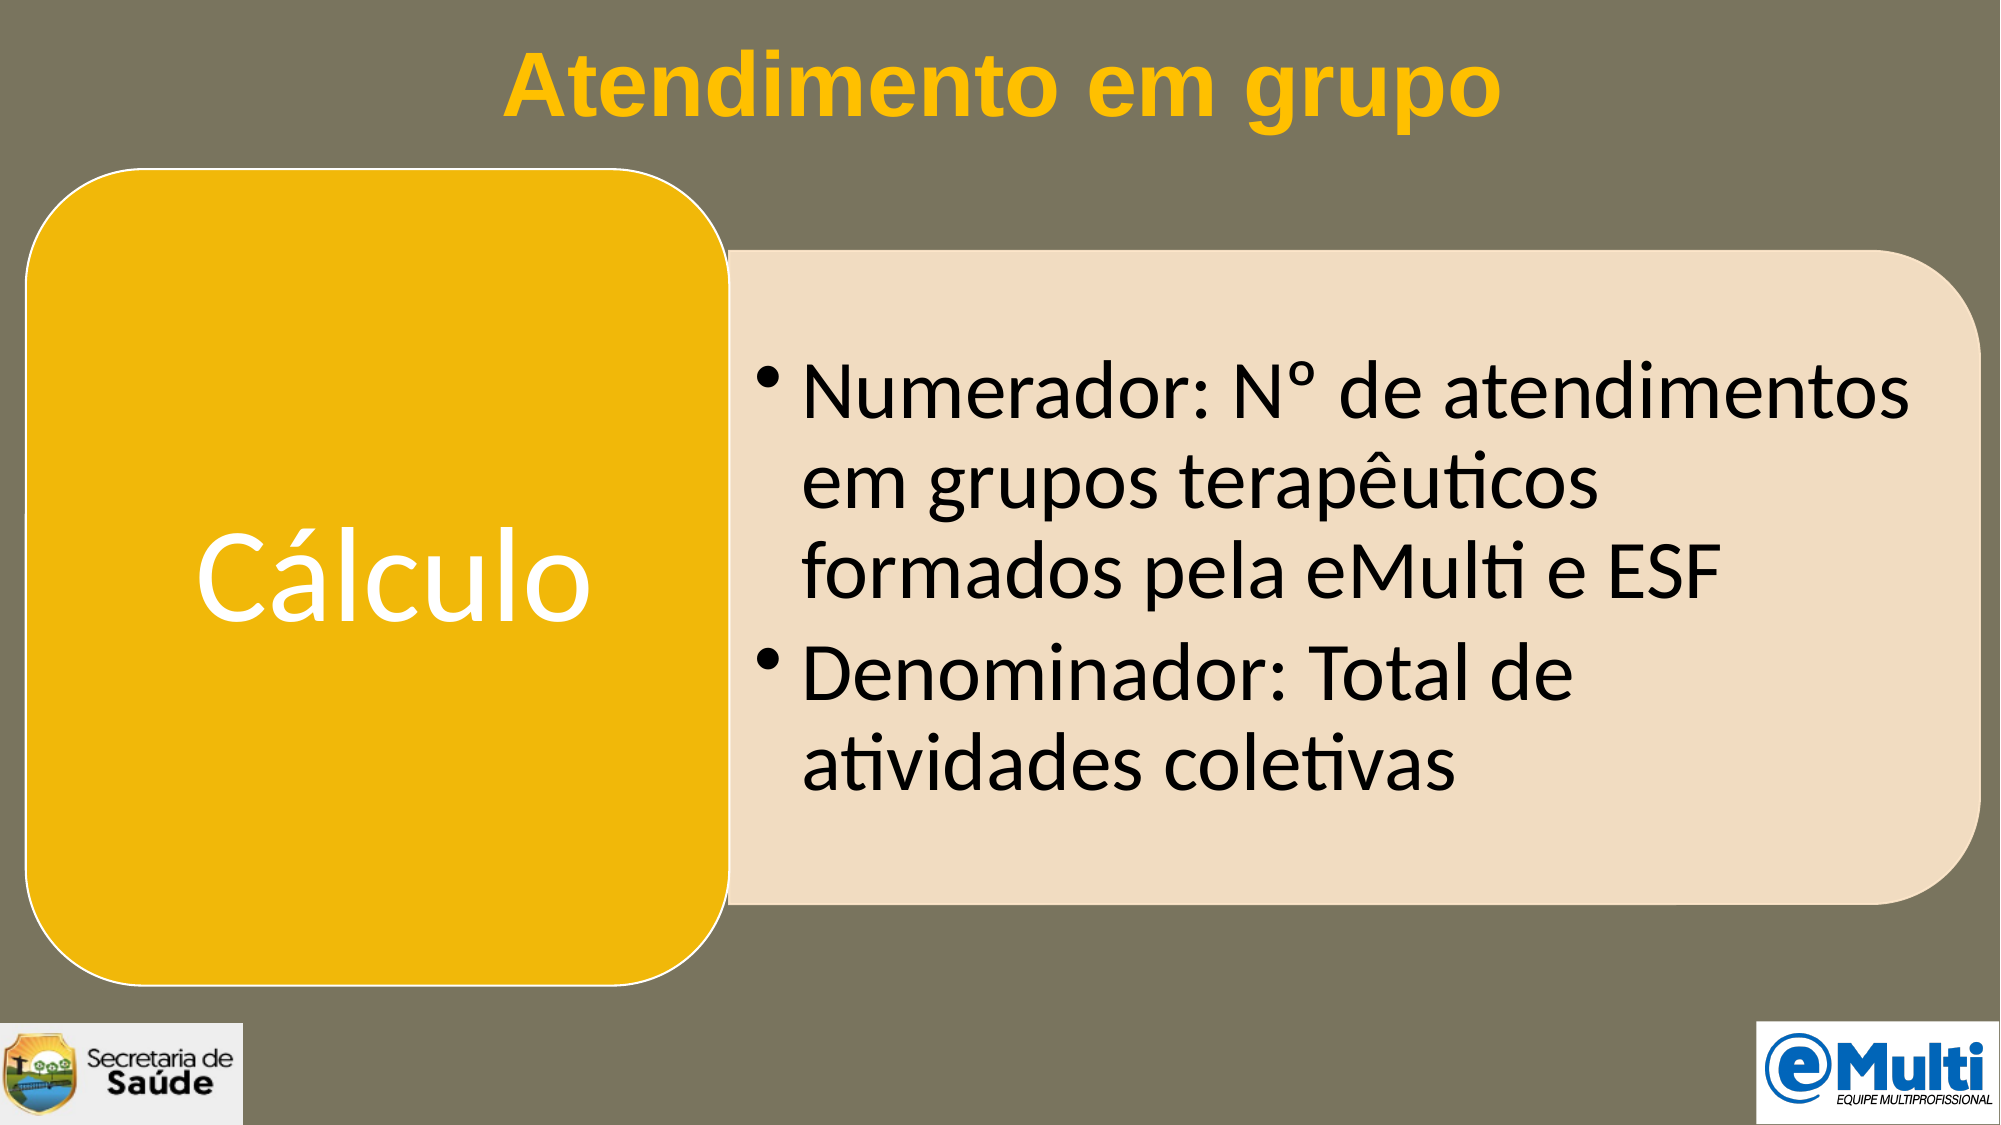

# Atendimento em grupo
Numerador: Nº de atendimentos em grupos terapêuticos formados pela eMulti e ESF
Denominador: Total de atividades coletivas
Cálculo